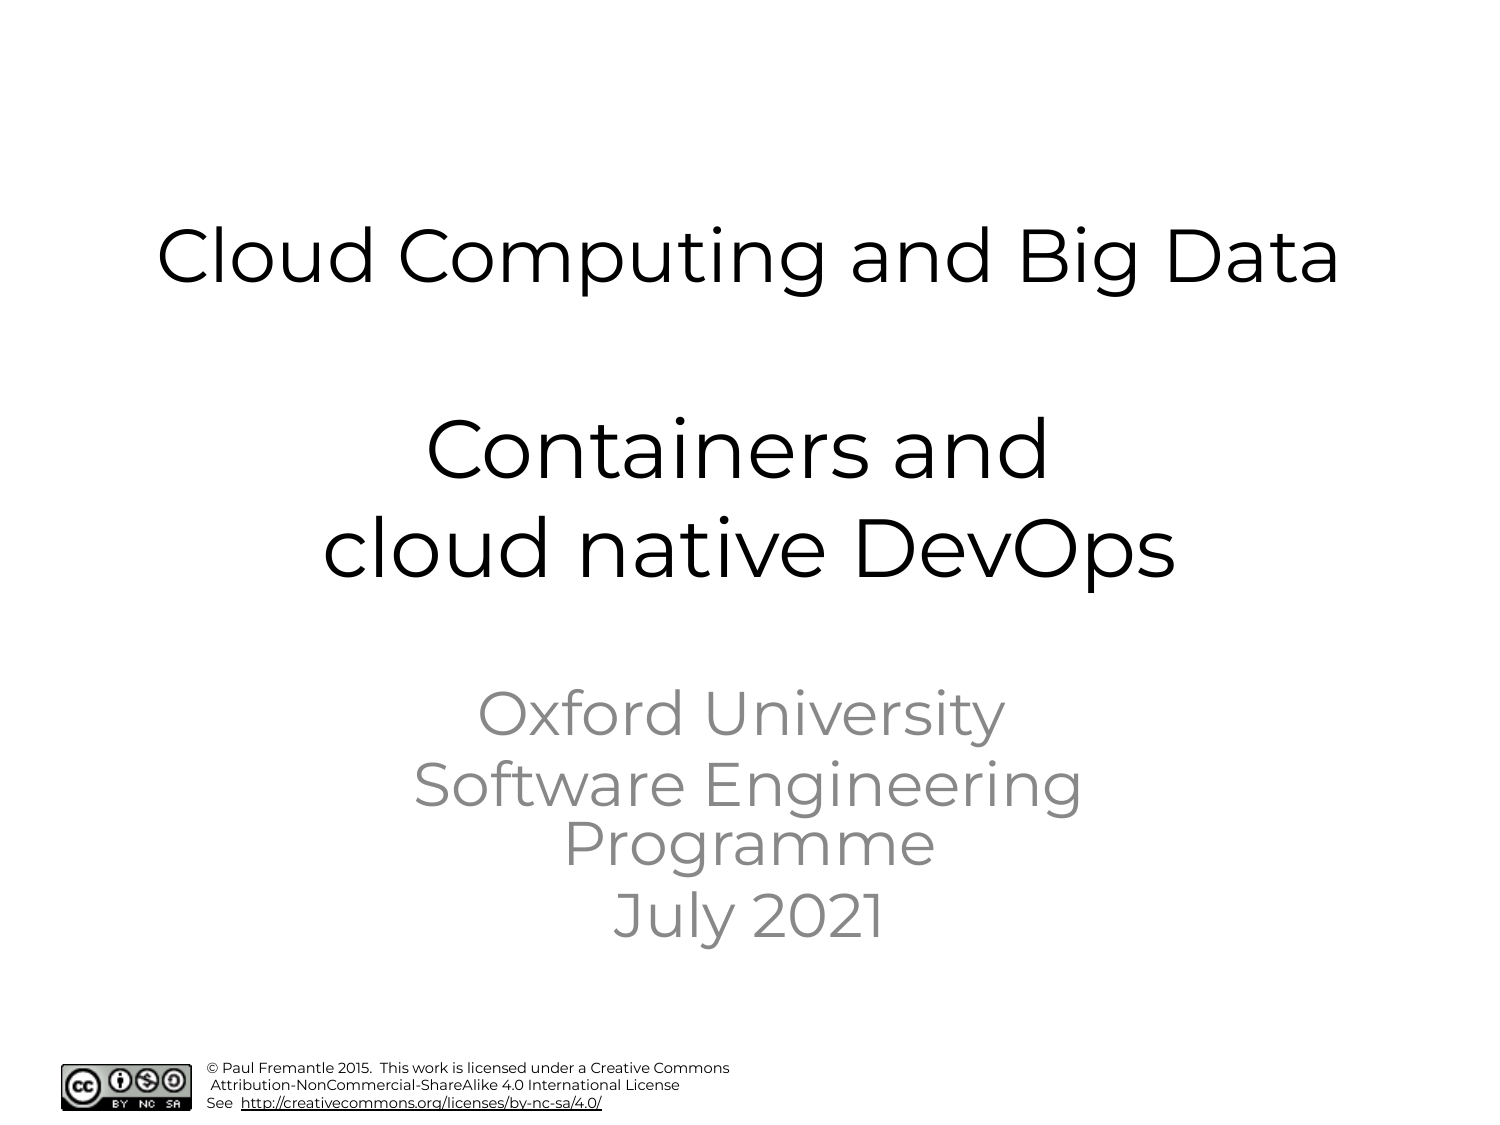

# Cloud Computing and Big Data Containers and cloud native DevOps
Oxford University
Software Engineering Programme
July 2021